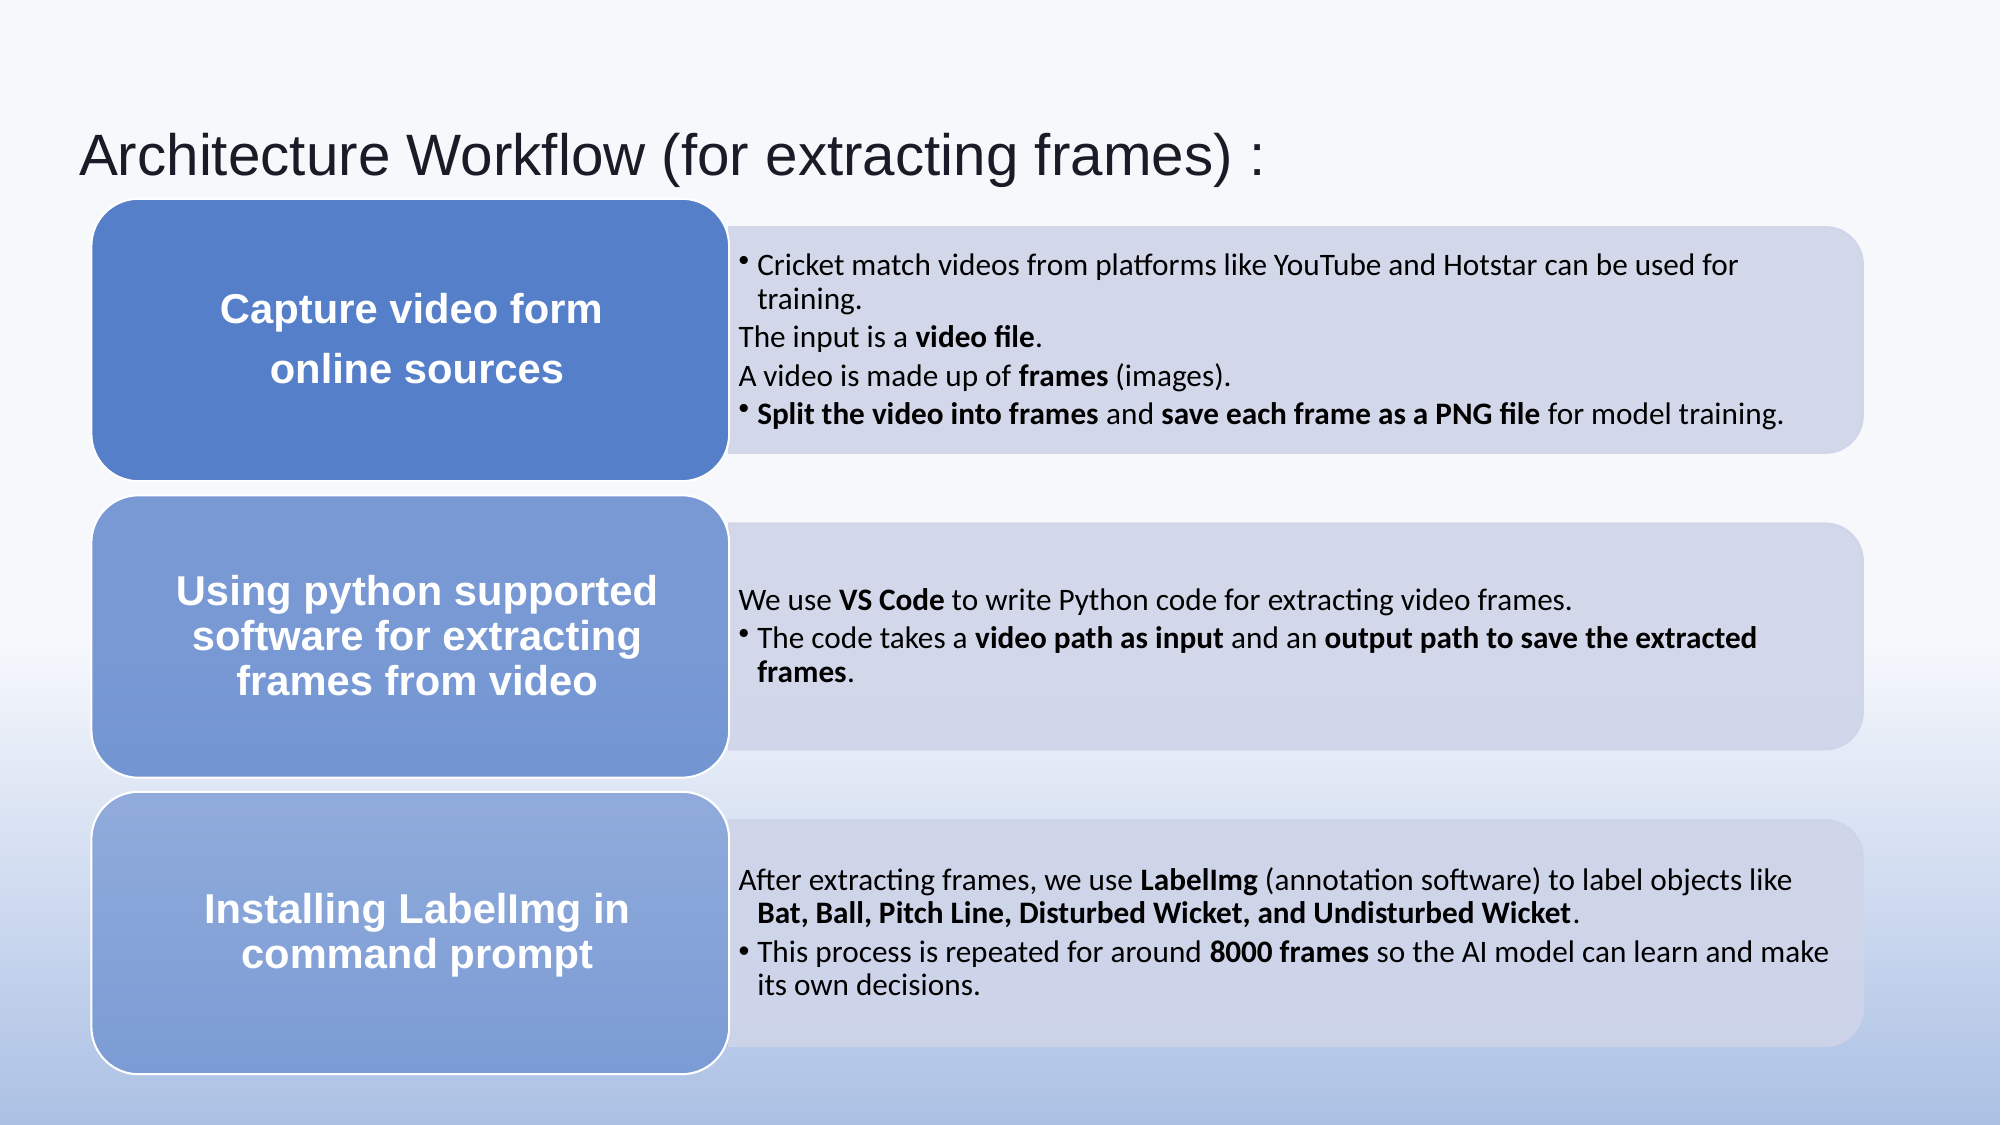

Architecture Workflow (for extracting frames) :
Cricket match videos from platforms like YouTube and Hotstar can be used for training.
The input is a video file.
A video is made up of frames (images).
Split the video into frames and save each frame as a PNG file for model training.
Capture video form
online sources
We use VS Code to write Python code for extracting video frames.
The code takes a video path as input and an output path to save the extracted frames.
Using python supported software for extracting frames from video
After extracting frames, we use LabelImg (annotation software) to label objects like Bat, Ball, Pitch Line, Disturbed Wicket, and Undisturbed Wicket.
This process is repeated for around 8000 frames so the AI model can learn and make its own decisions.
Installing LabelImg in command prompt